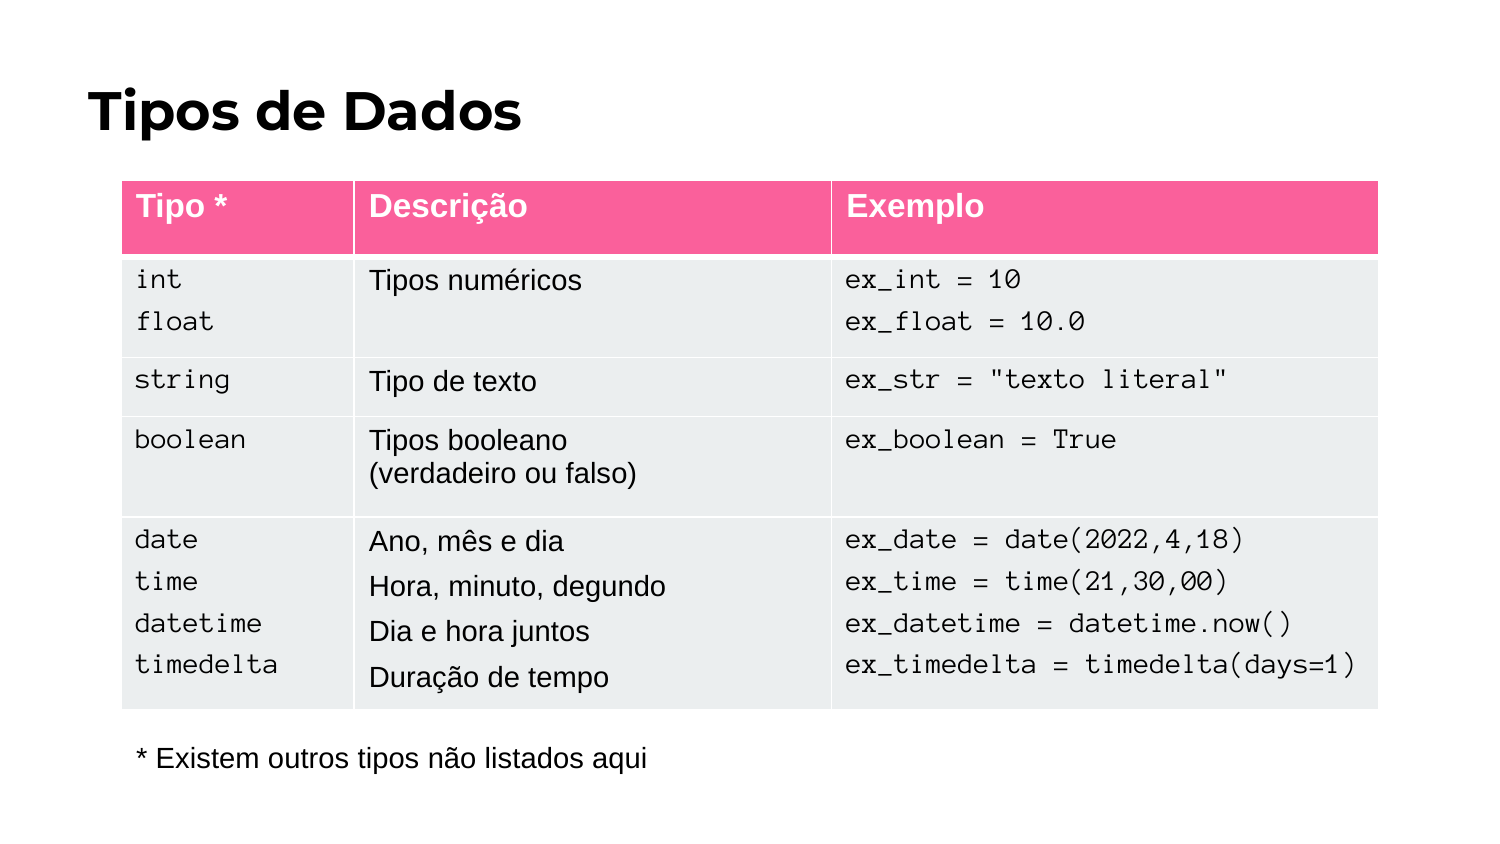

Tipos de Dados
| Tipo \* | Descrição | Exemplo |
| --- | --- | --- |
| int float | Tipos numéricos | ex\_int = 10 ex\_float = 10.0 |
| string | Tipo de texto | ex\_str = "texto literal" |
| boolean | Tipos booleano (verdadeiro ou falso) | ex\_boolean = True |
| date time datetime timedelta | Ano, mês e dia Hora, minuto, degundo Dia e hora juntos Duração de tempo | ex\_date = date(2022,4,18) ex\_time = time(21,30,00) ex\_datetime = datetime.now() ex\_timedelta = timedelta(days=1) |
* Existem outros tipos não listados aqui